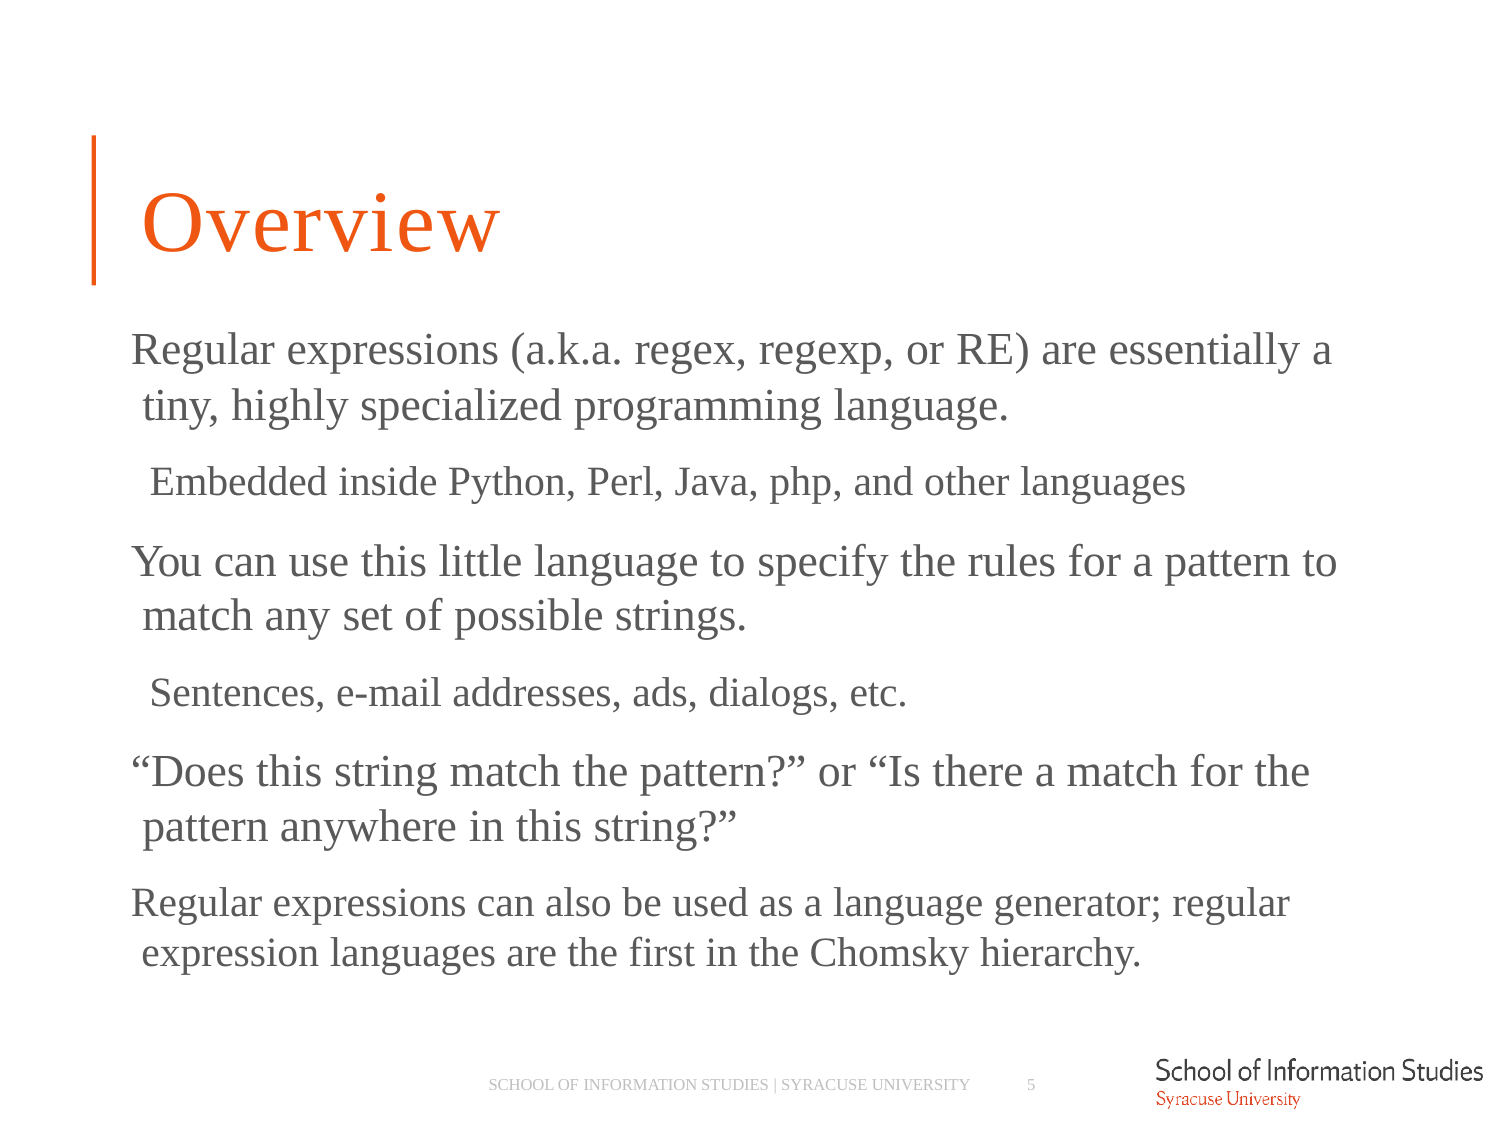

# Overview
Regular expressions (a.k.a. regex, regexp, or RE) are essentially a  tiny, highly specialized programming language.
­ Embedded inside Python, Perl, Java, php, and other languages
You can use this little language to specify the rules for a pattern to  match any set of possible strings.
­ Sentences, e-mail addresses, ads, dialogs, etc.
“Does this string match the pattern?” or “Is there a match for the  pattern anywhere in this string?”
Regular expressions can also be used as a language generator; regular  expression languages are the first in the Chomsky hierarchy.
SCHOOL OF INFORMATION STUDIES | SYRACUSE UNIVERSITY
5